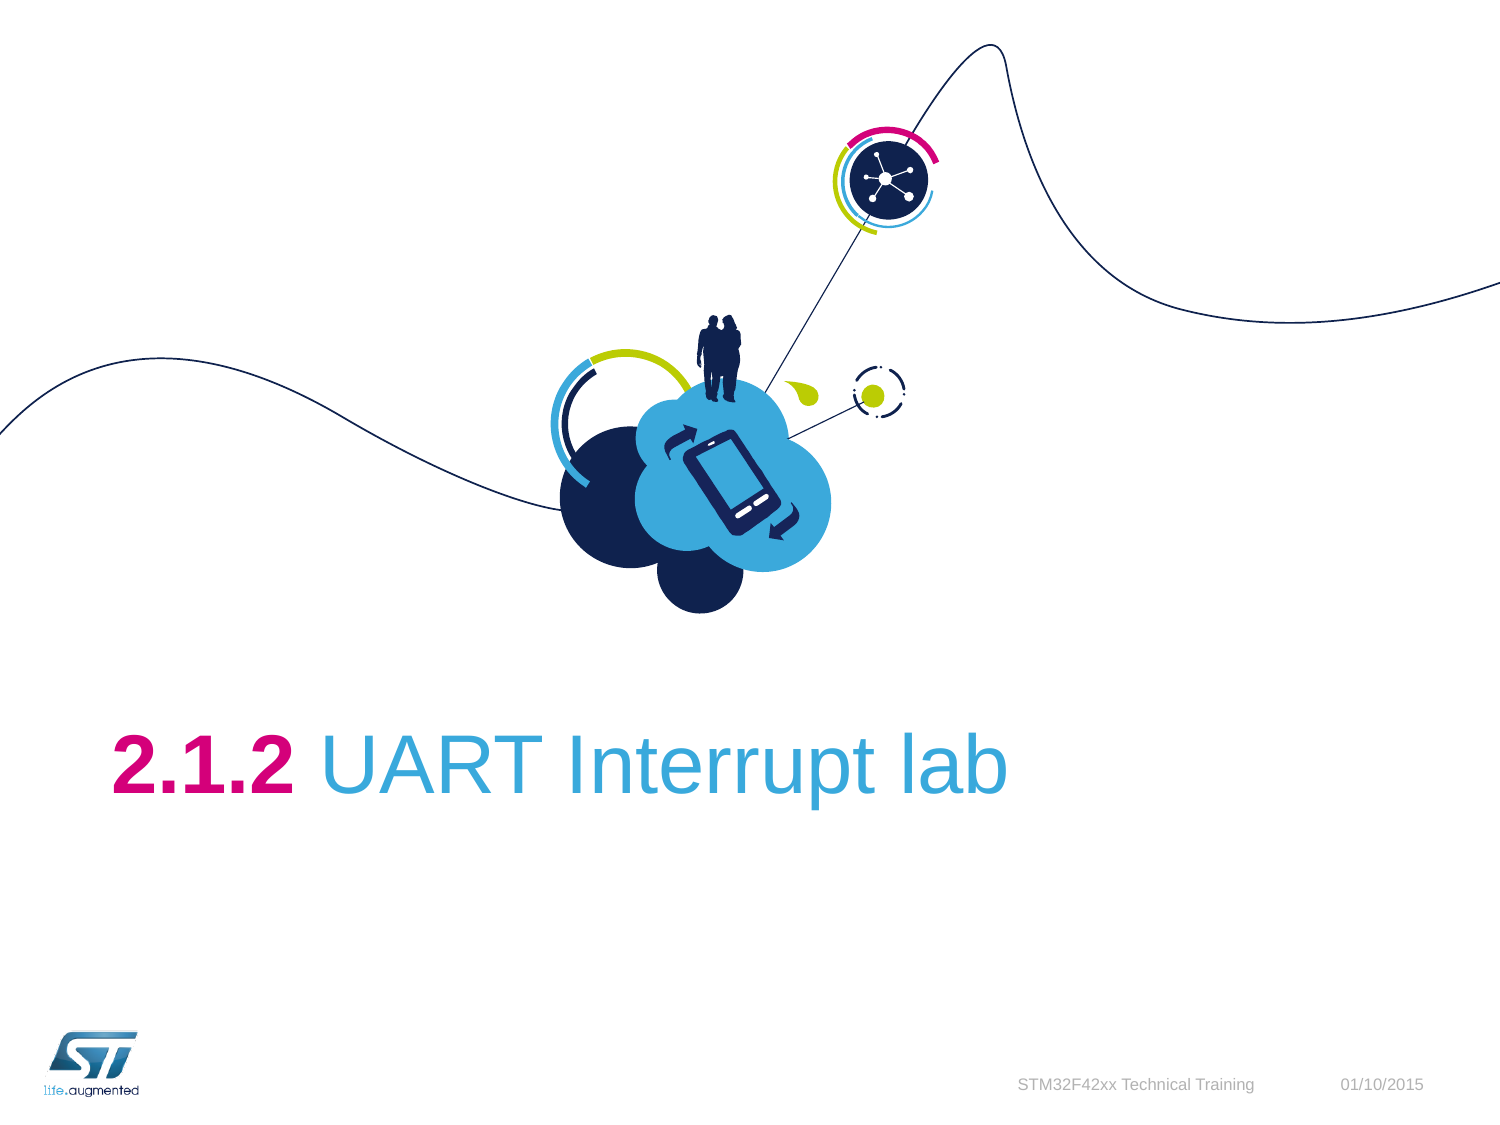

# 2.1.2 UART Interrupt lab
STM32F42xx Technical Training
01/10/2015